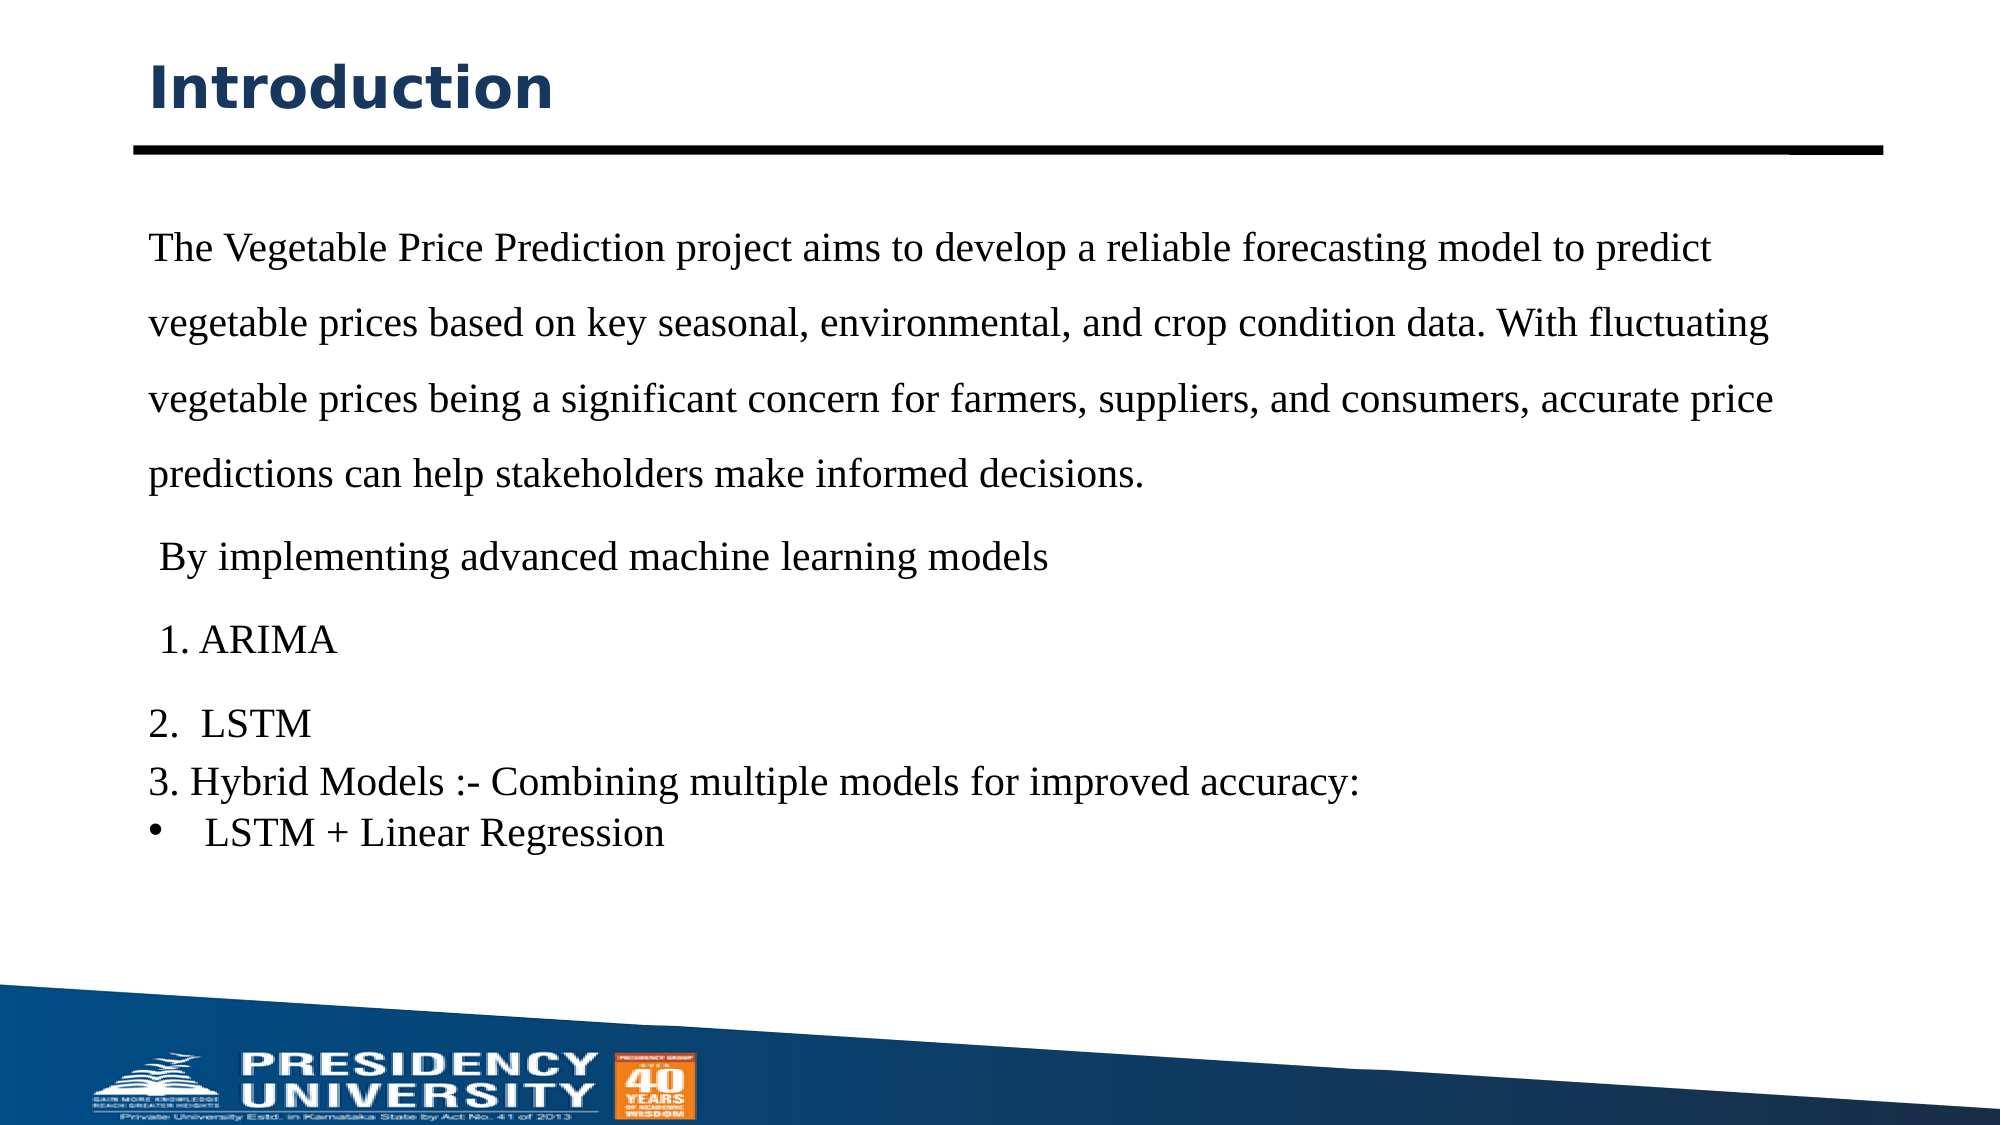

# Introduction
The Vegetable Price Prediction project aims to develop a reliable forecasting model to predict vegetable prices based on key seasonal, environmental, and crop condition data. With fluctuating vegetable prices being a significant concern for farmers, suppliers, and consumers, accurate price predictions can help stakeholders make informed decisions.
 By implementing advanced machine learning models
 1. ARIMA
2.  LSTM
3. Hybrid Models :- Combining multiple models for improved accuracy:
LSTM + Linear Regression